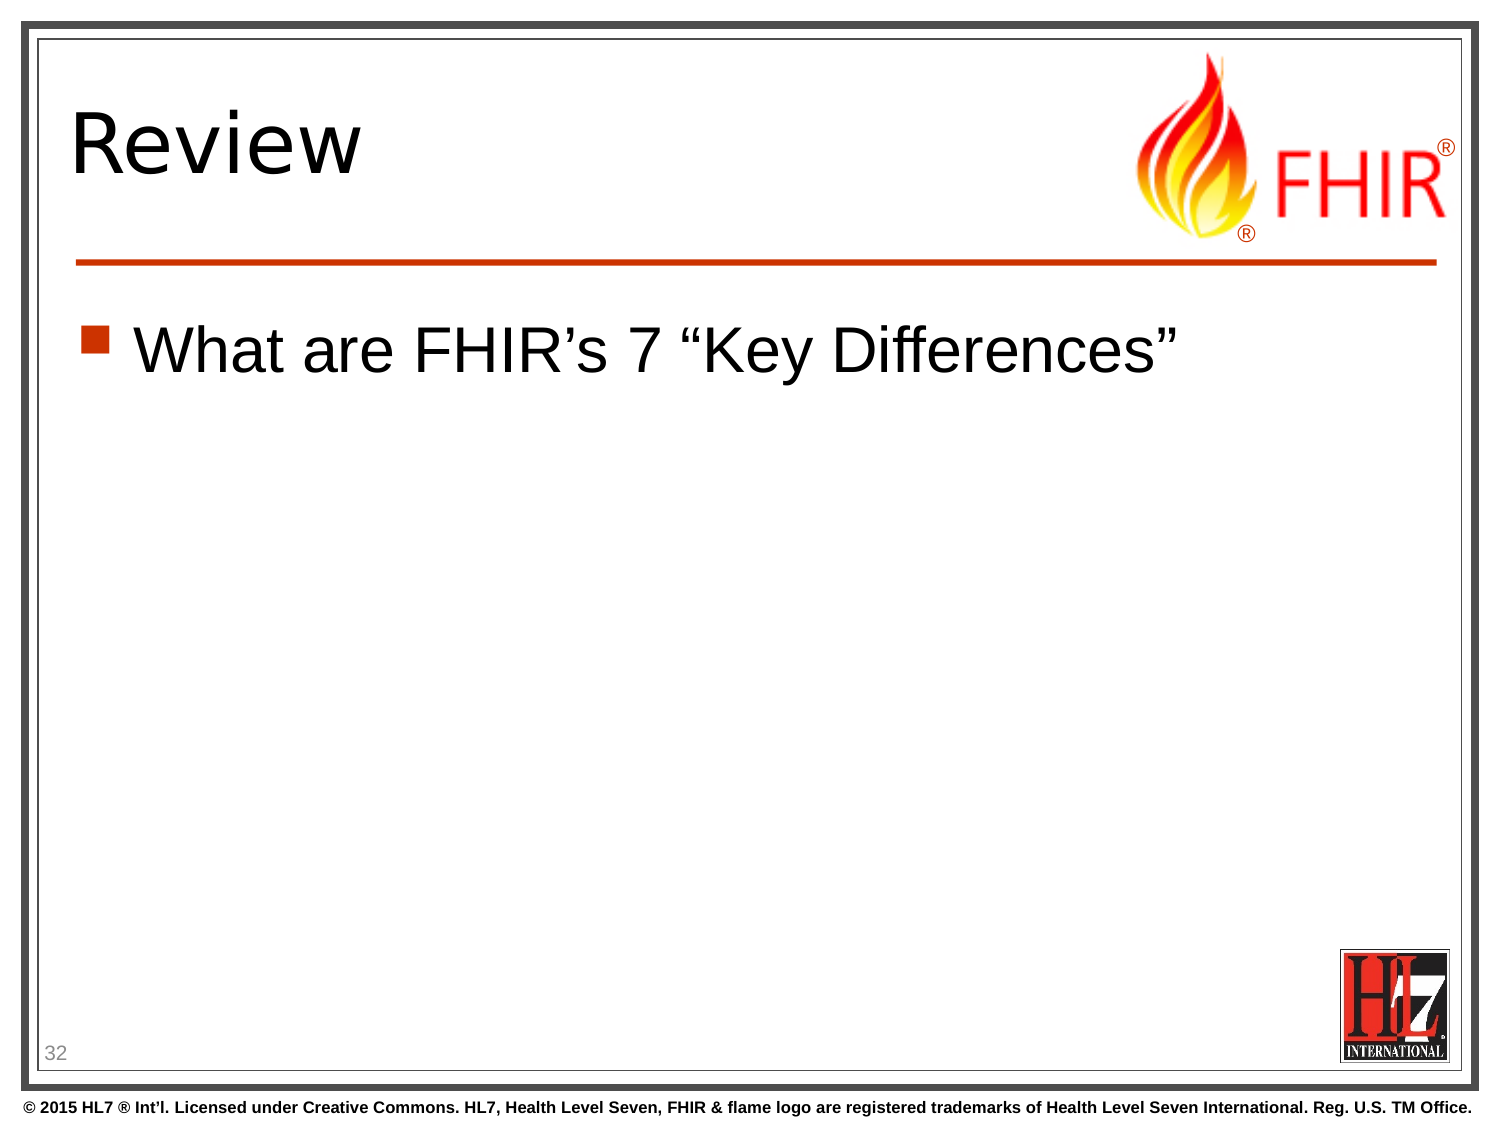

# Review
What are FHIR’s 7 “Key Differences”
32